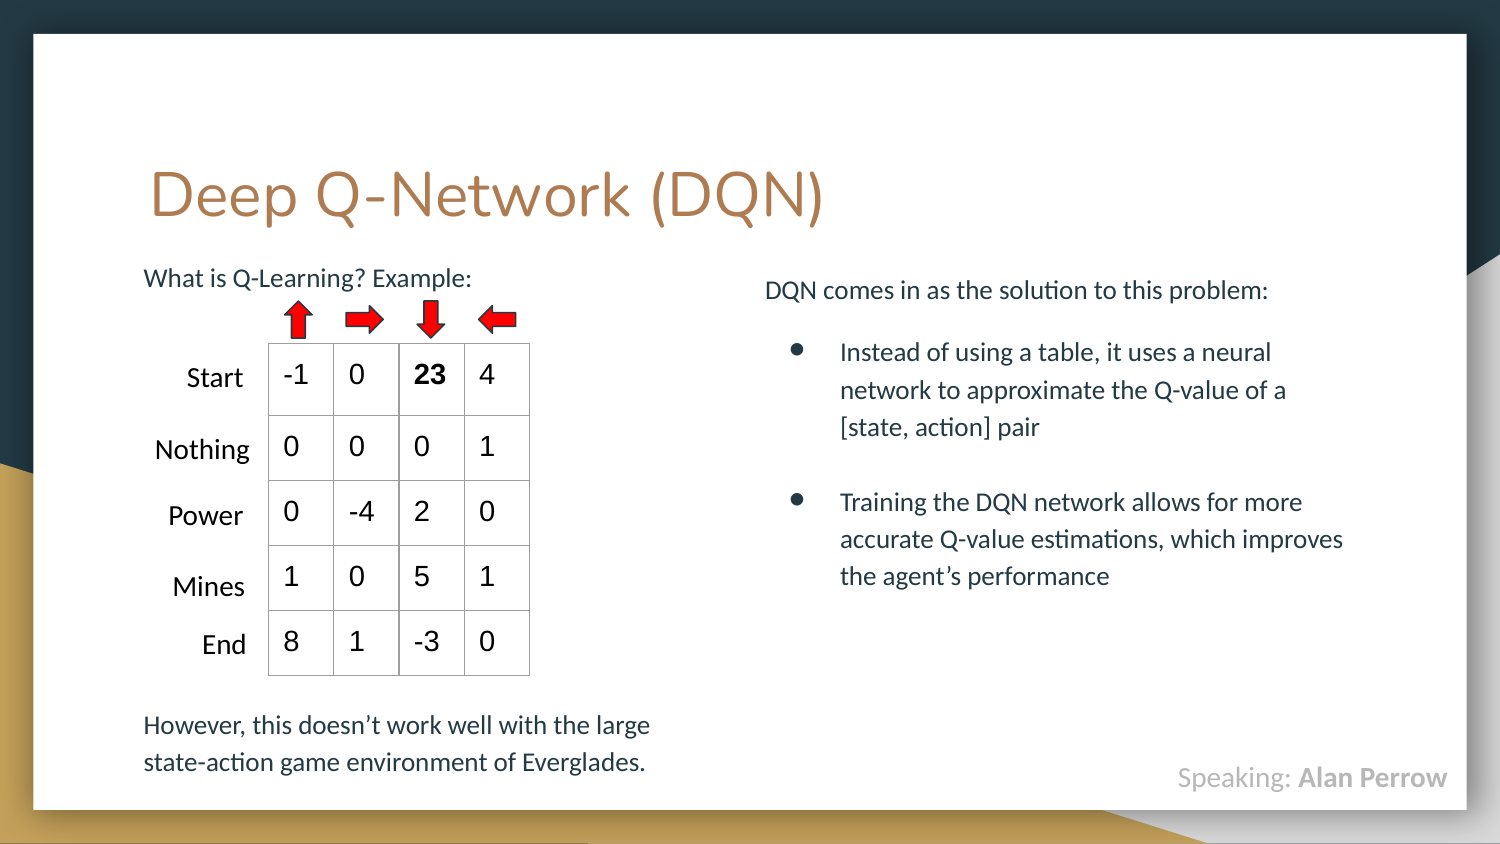

# Deep Q-Network (DQN)
What is Q-Learning? Example:

However, this doesn’t work well with the large state-action game environment of Everglades.
DQN comes in as the solution to this problem:
Instead of using a table, it uses a neural network to approximate the Q-value of a [state, action] pair
Training the DQN network allows for more accurate Q-value estimations, which improves the agent’s performance

Start
| -1 | 0 | 23 | 4 |
| --- | --- | --- | --- |
| 0 | 0 | 0 | 1 |
| 0 | -4 | 2 | 0 |
| 1 | 0 | 5 | 1 |
| 8 | 1 | -3 | 0 |
Nothing
Power
Mines
End
Speaking: Alan Perrow